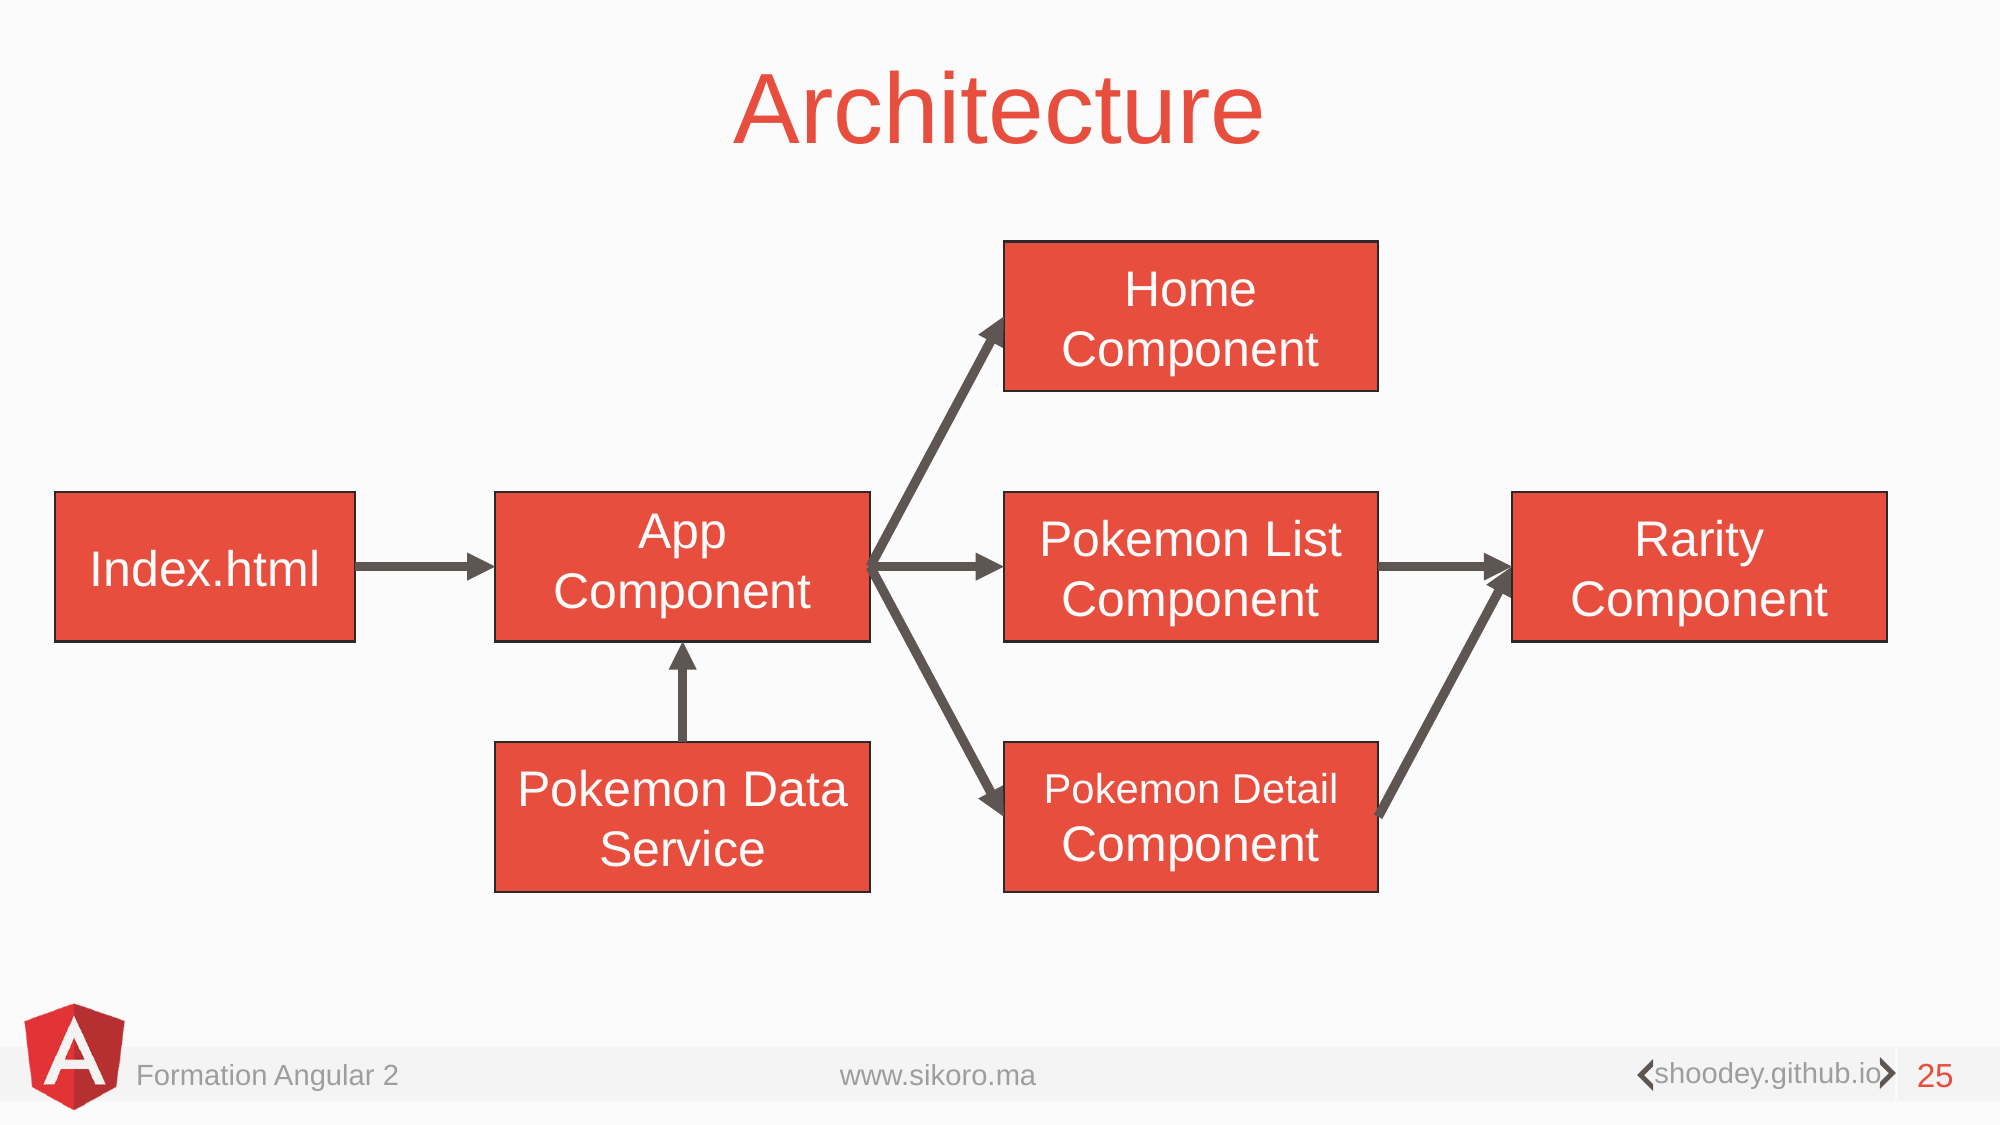

# Architecture
Home
Component
Index.html
App
Component
Pokemon List
Component
Rarity
Component
Pokemon Data
Service
Pokemon Detail
Component
25